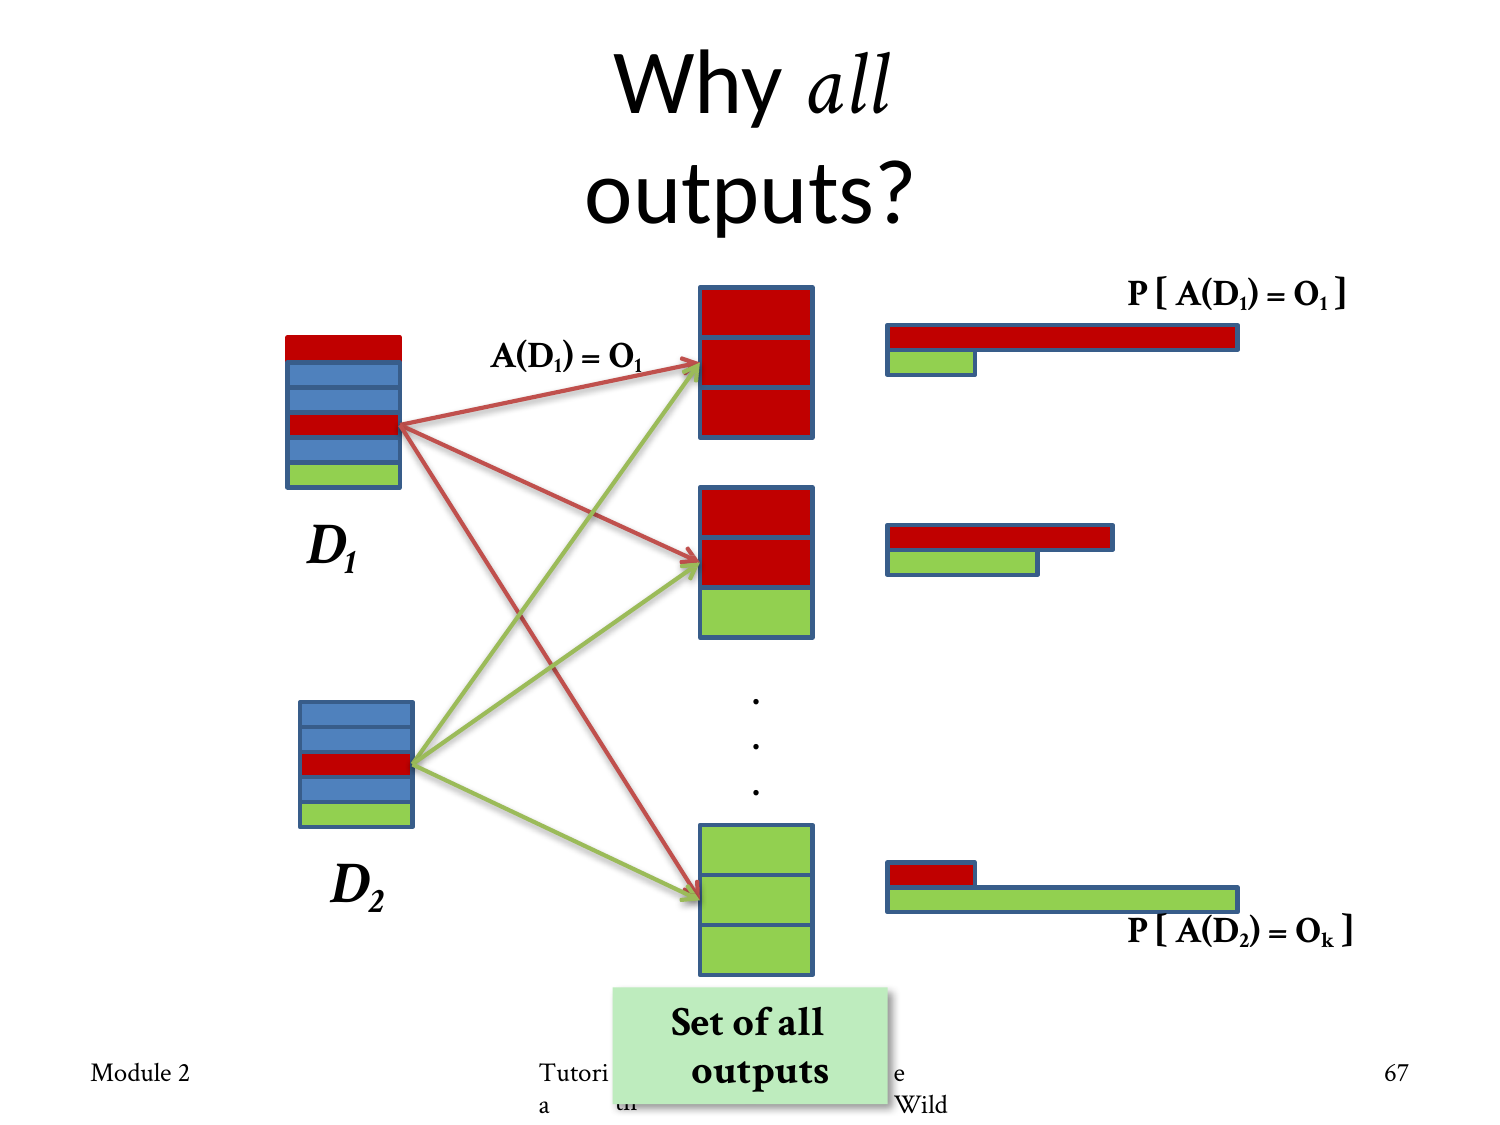

# Why all outputs?
P [ A(D1) = O1 ]

A(D1) = O1

D1

.
.
.

D2

P [ A(D2) = Ok ]

Set of all  outputs
Module 2
Tutoria
e Wild
67
l: Differential Privacy in th